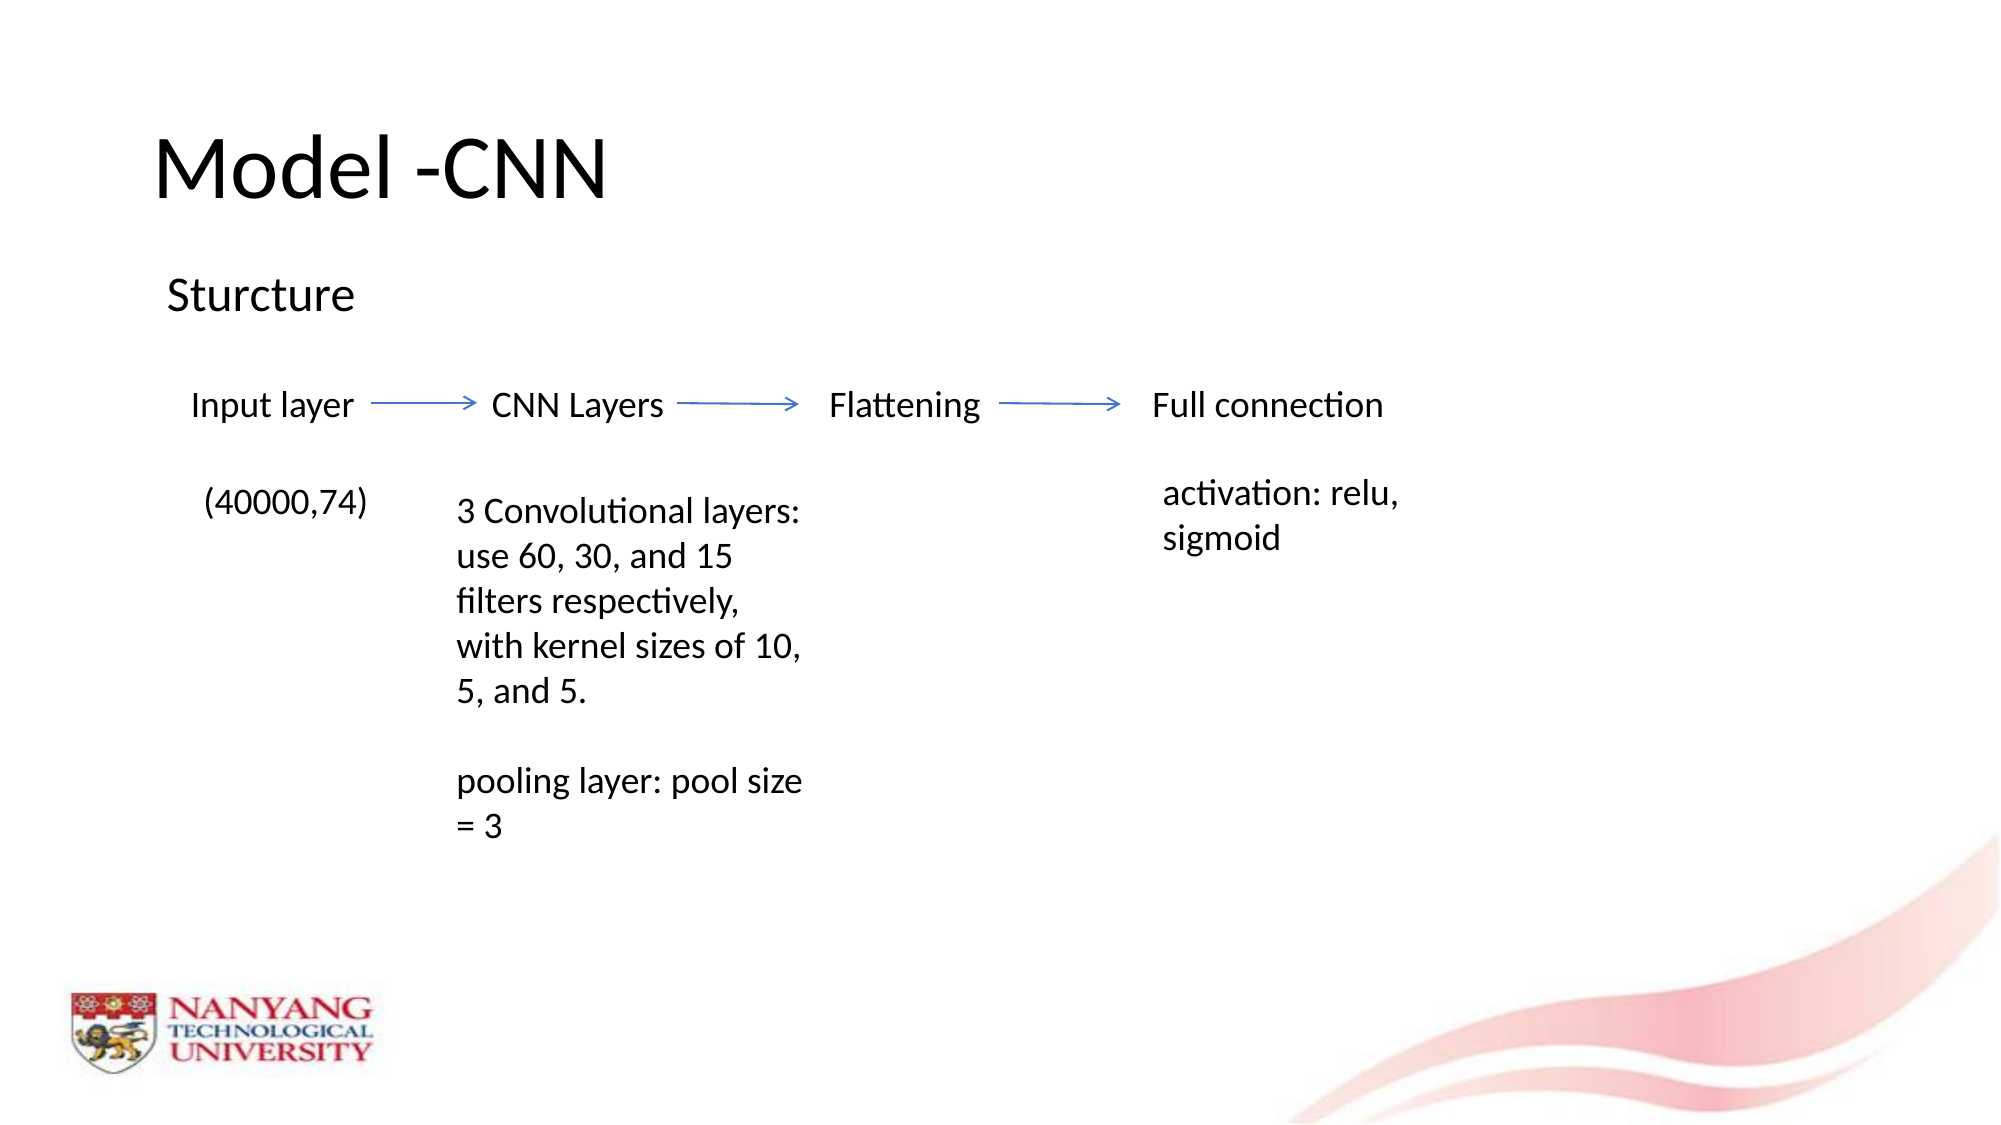

# Model -CNN
Sturcture

Input layer
CNN Layers
Flattening
Full connection
activation: relu, sigmoid
(40000,74)
3 Convolutional layers:
use 60, 30, and 15 filters respectively, with kernel sizes of 10, 5, and 5.

pooling layer: pool size = 3
8